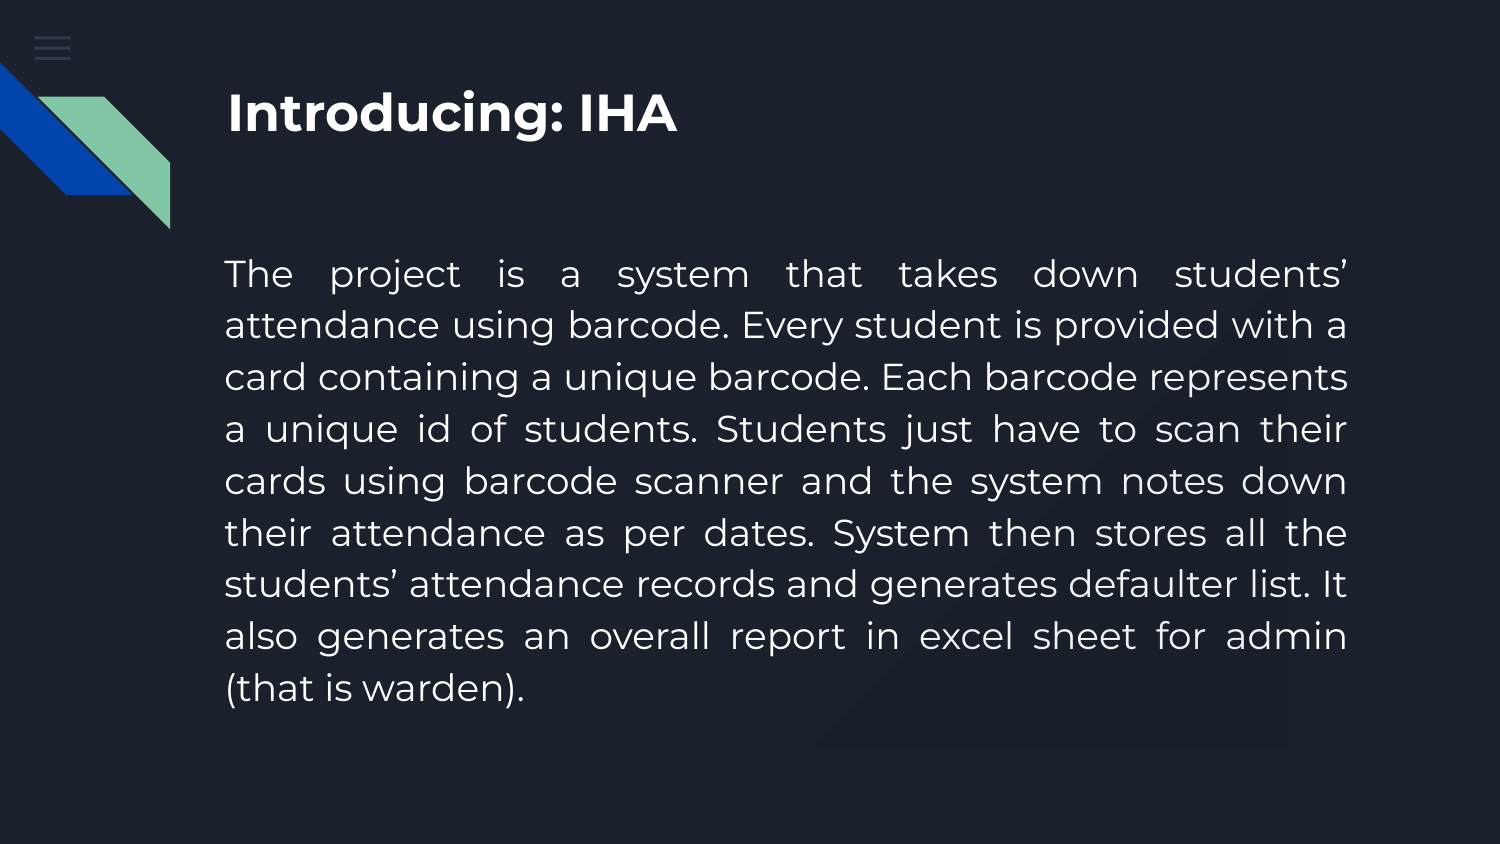

# Introducing: IHA
The project is a system that takes down students’ attendance using barcode. Every student is provided with a card containing a unique barcode. Each barcode represents a unique id of students. Students just have to scan their cards using barcode scanner and the system notes down their attendance as per dates. System then stores all the students’ attendance records and generates defaulter list. It also generates an overall report in excel sheet for admin (that is warden).